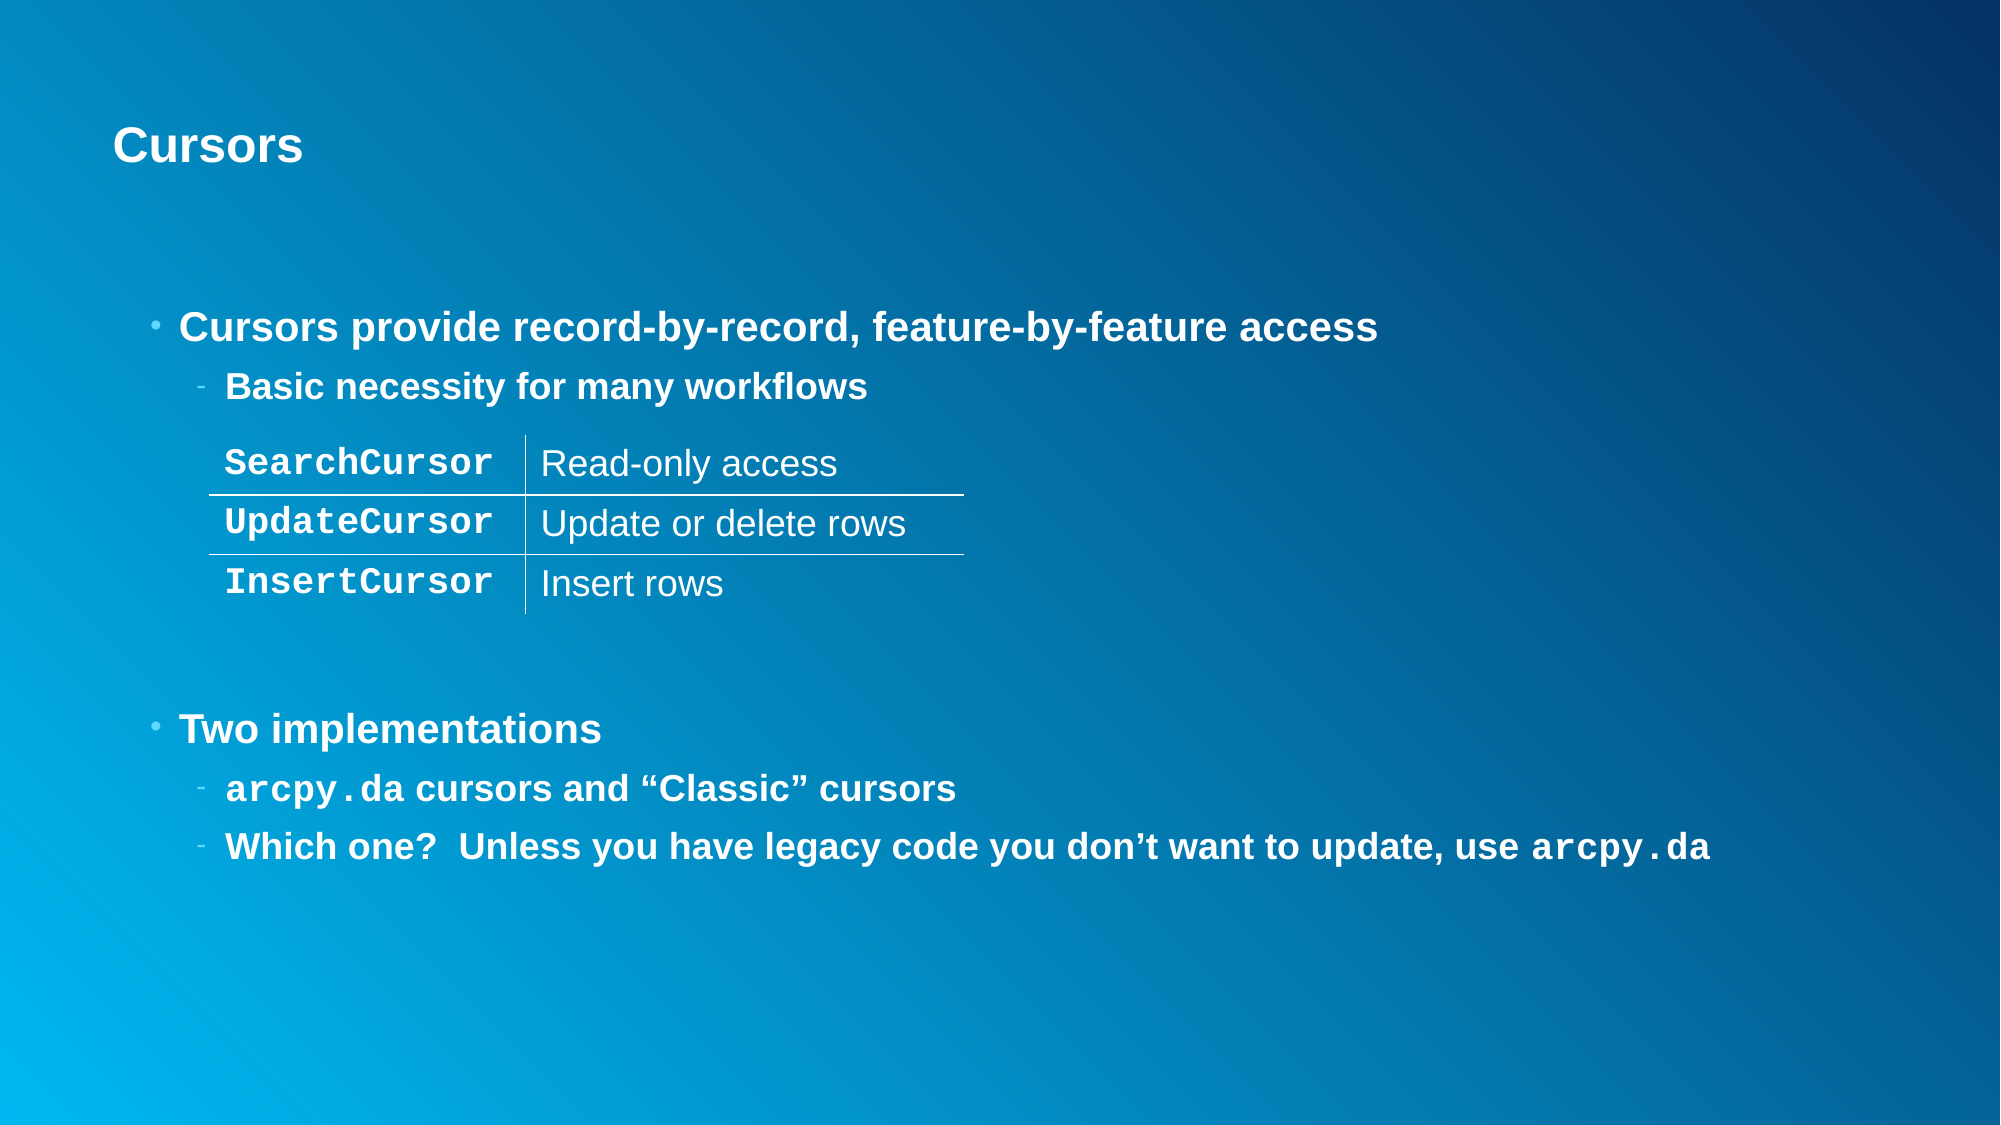

# Cursors
Cursors provide record-by-record, feature-by-feature access
Basic necessity for many workflows

Two implementations
arcpy.da cursors and “Classic” cursors
Which one?  Unless you have legacy code you don’t want to update, use arcpy.da
| SearchCursor | Read-only access |
| --- | --- |
| UpdateCursor | Update or delete rows |
| InsertCursor | Insert rows |